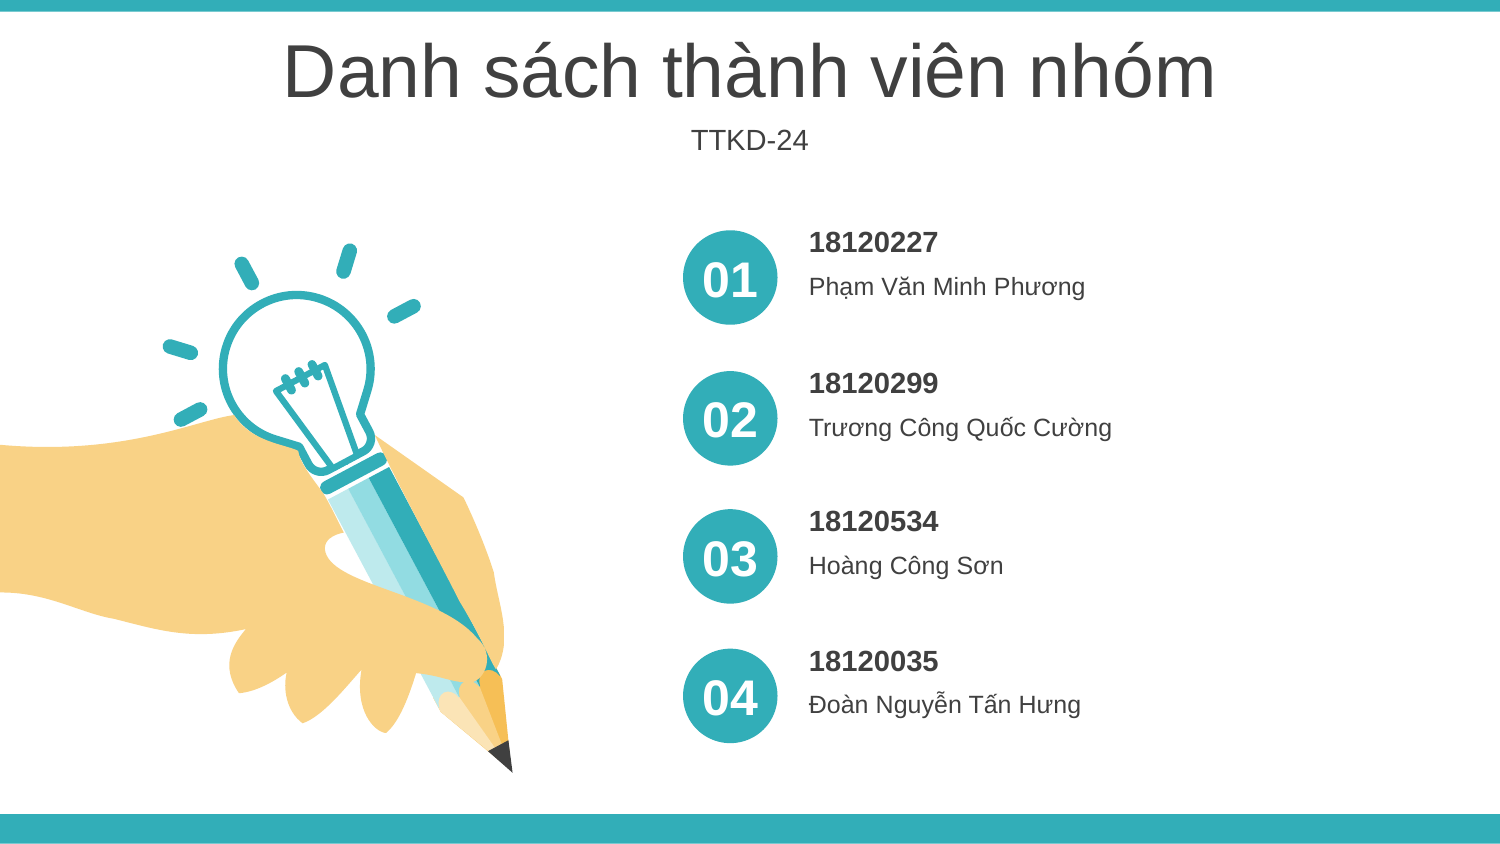

Danh sách thành viên nhóm
TTKD-24
18120227
Phạm Văn Minh Phương

01
18120299
Trương Công Quốc Cường

02

18120534
Hoàng Công Sơn

03
18120035
Đoàn Nguyễn Tấn Hưng

04